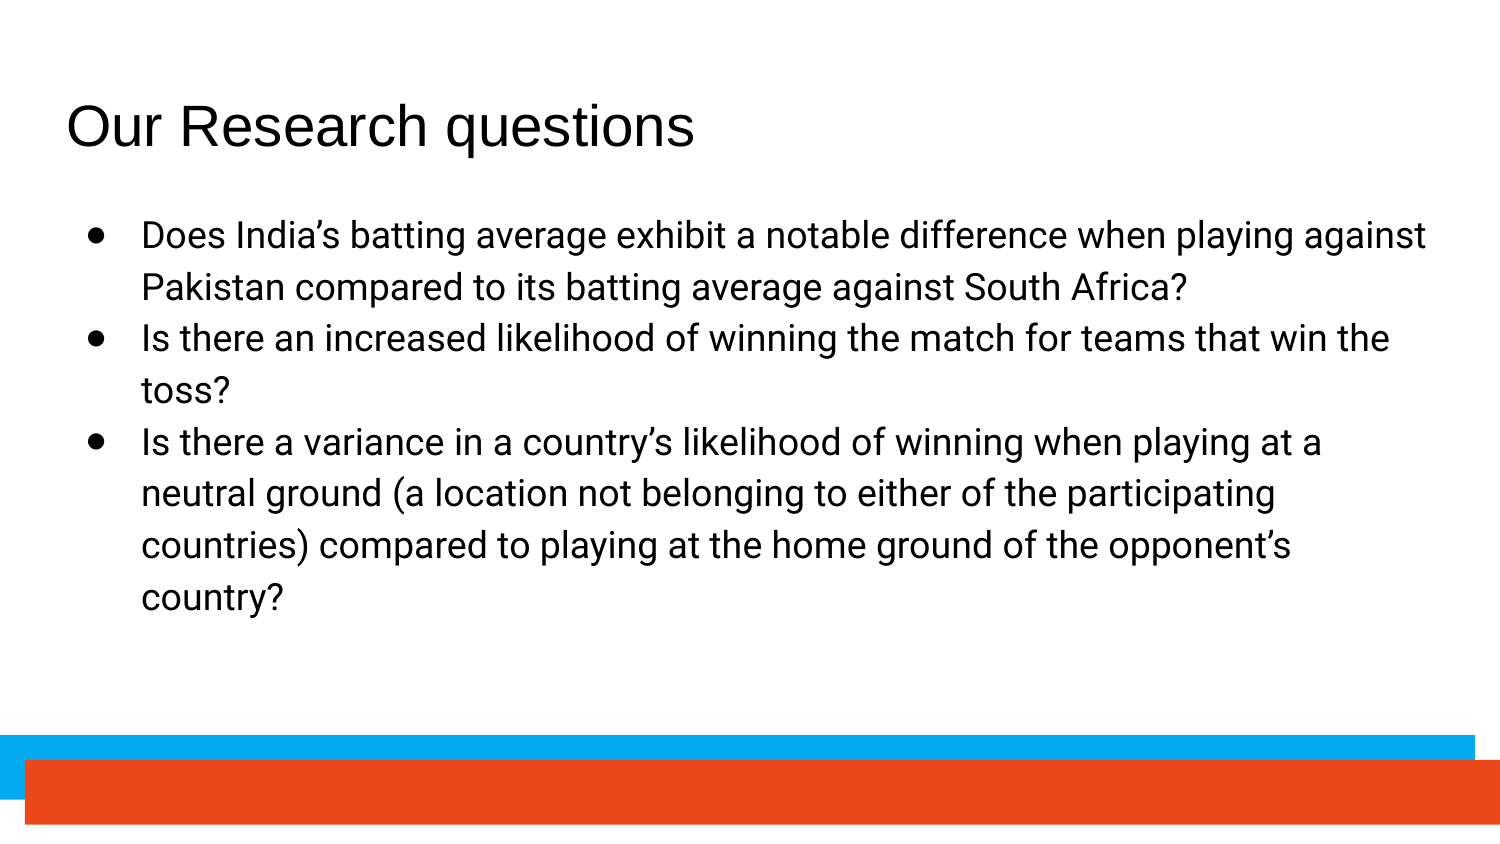

# Our Research questions
Does India’s batting average exhibit a notable difference when playing against Pakistan compared to its batting average against South Africa?
Is there an increased likelihood of winning the match for teams that win the toss?
Is there a variance in a country’s likelihood of winning when playing at a neutral ground (a location not belonging to either of the participating countries) compared to playing at the home ground of the opponent’s country?